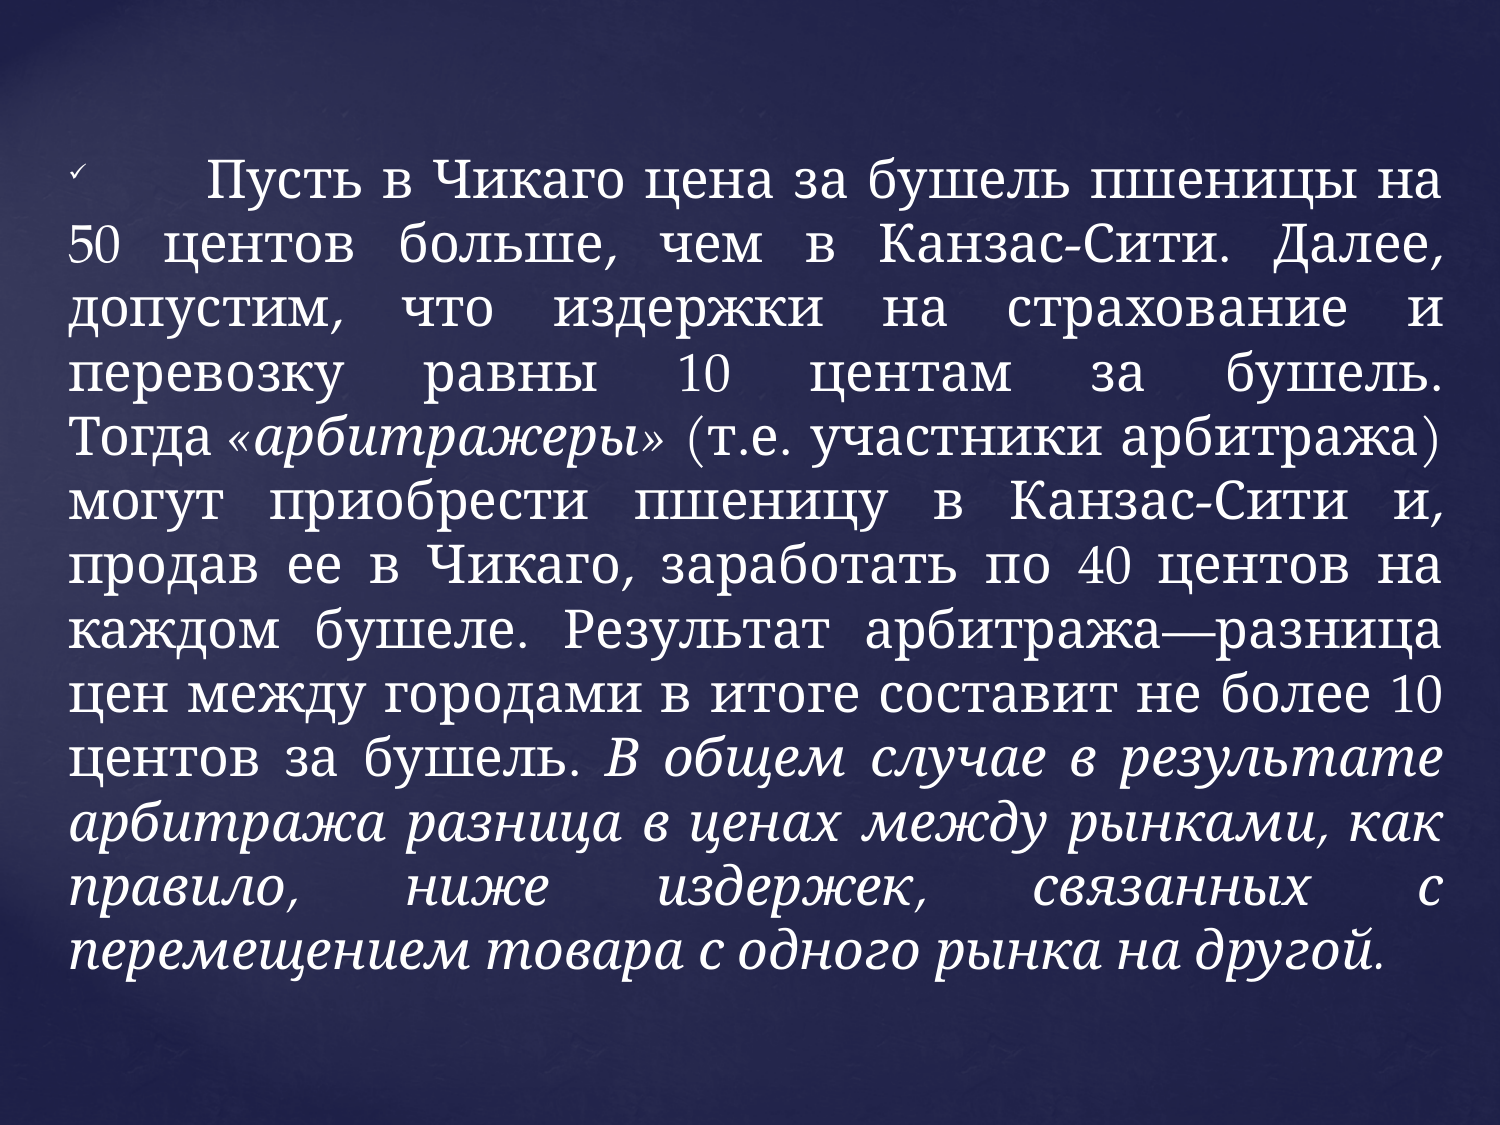

Пусть в Чикаго цена за бушель пшеницы на 50 центов больше, чем в Канзас-Сити. Далее, допустим, что издержки на страхование и перевозку равны 10 центам за бушель. Тогда «арбитражеры» (т.е. участники арбитража) могут приобрести пшеницу в Канзас-Сити и, продав ее в Чикаго, заработать по 40 центов на каждом бушеле. Результат арбитража—разница цен между городами в итоге составит не более 10 центов за бушель. В общем случае в результате арбитража разница в ценах между рынками, как правило, ниже издержек, связанных с перемещением товара с одного рынка на другой.